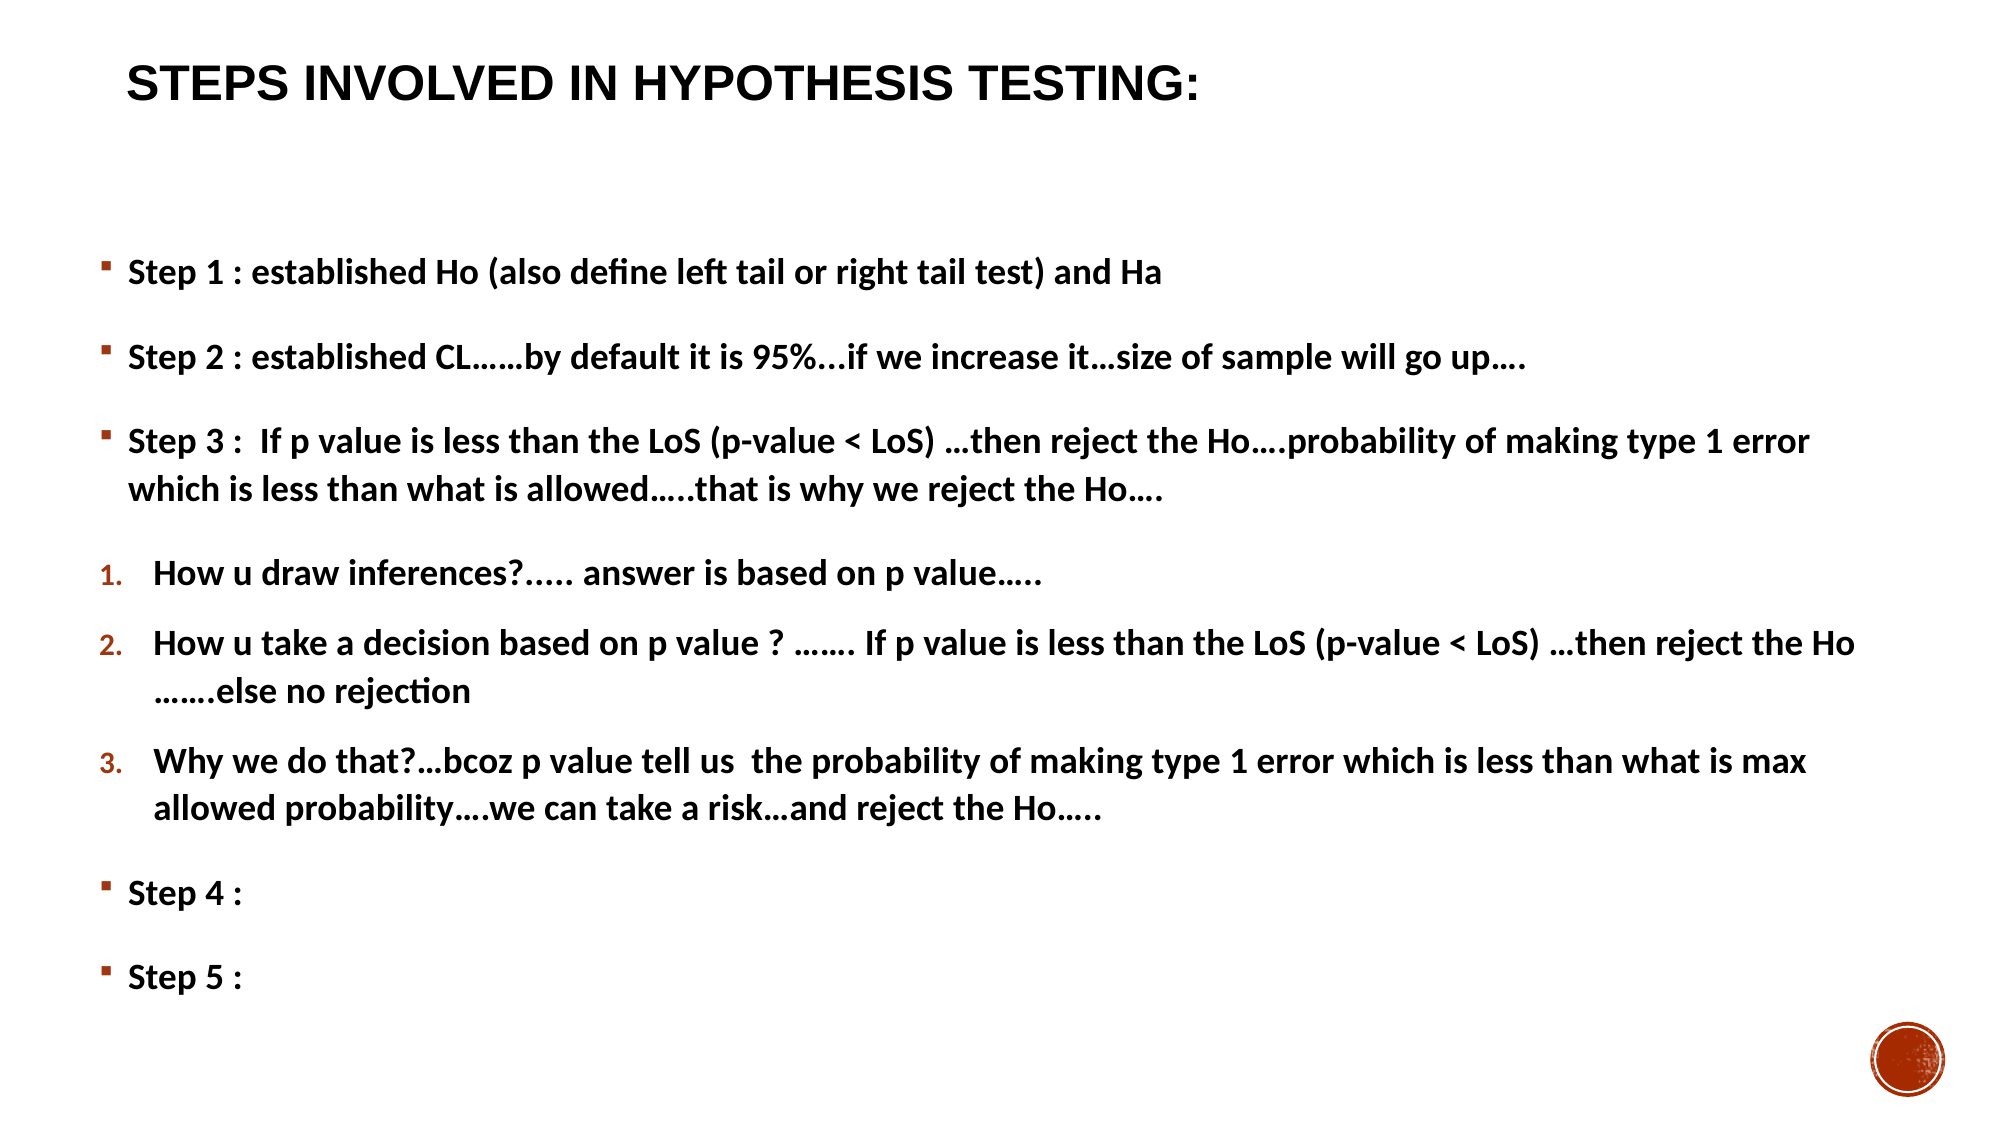

# Steps involved in Hypothesis Testing:
Step 1 : established Ho (also define left tail or right tail test) and Ha
Step 2 : established CL……by default it is 95%...if we increase it…size of sample will go up….
Step 3 :  If p value is less than the LoS (p-value < LoS) …then reject the Ho….probability of making type 1 error which is less than what is allowed…..that is why we reject the Ho….
How u draw inferences?..... answer is based on p value…..
How u take a decision based on p value ? ……. If p value is less than the LoS (p-value < LoS) …then reject the Ho …….else no rejection
Why we do that?…bcoz p value tell us  the probability of making type 1 error which is less than what is max allowed probability….we can take a risk…and reject the Ho…..
Step 4 :
Step 5 :